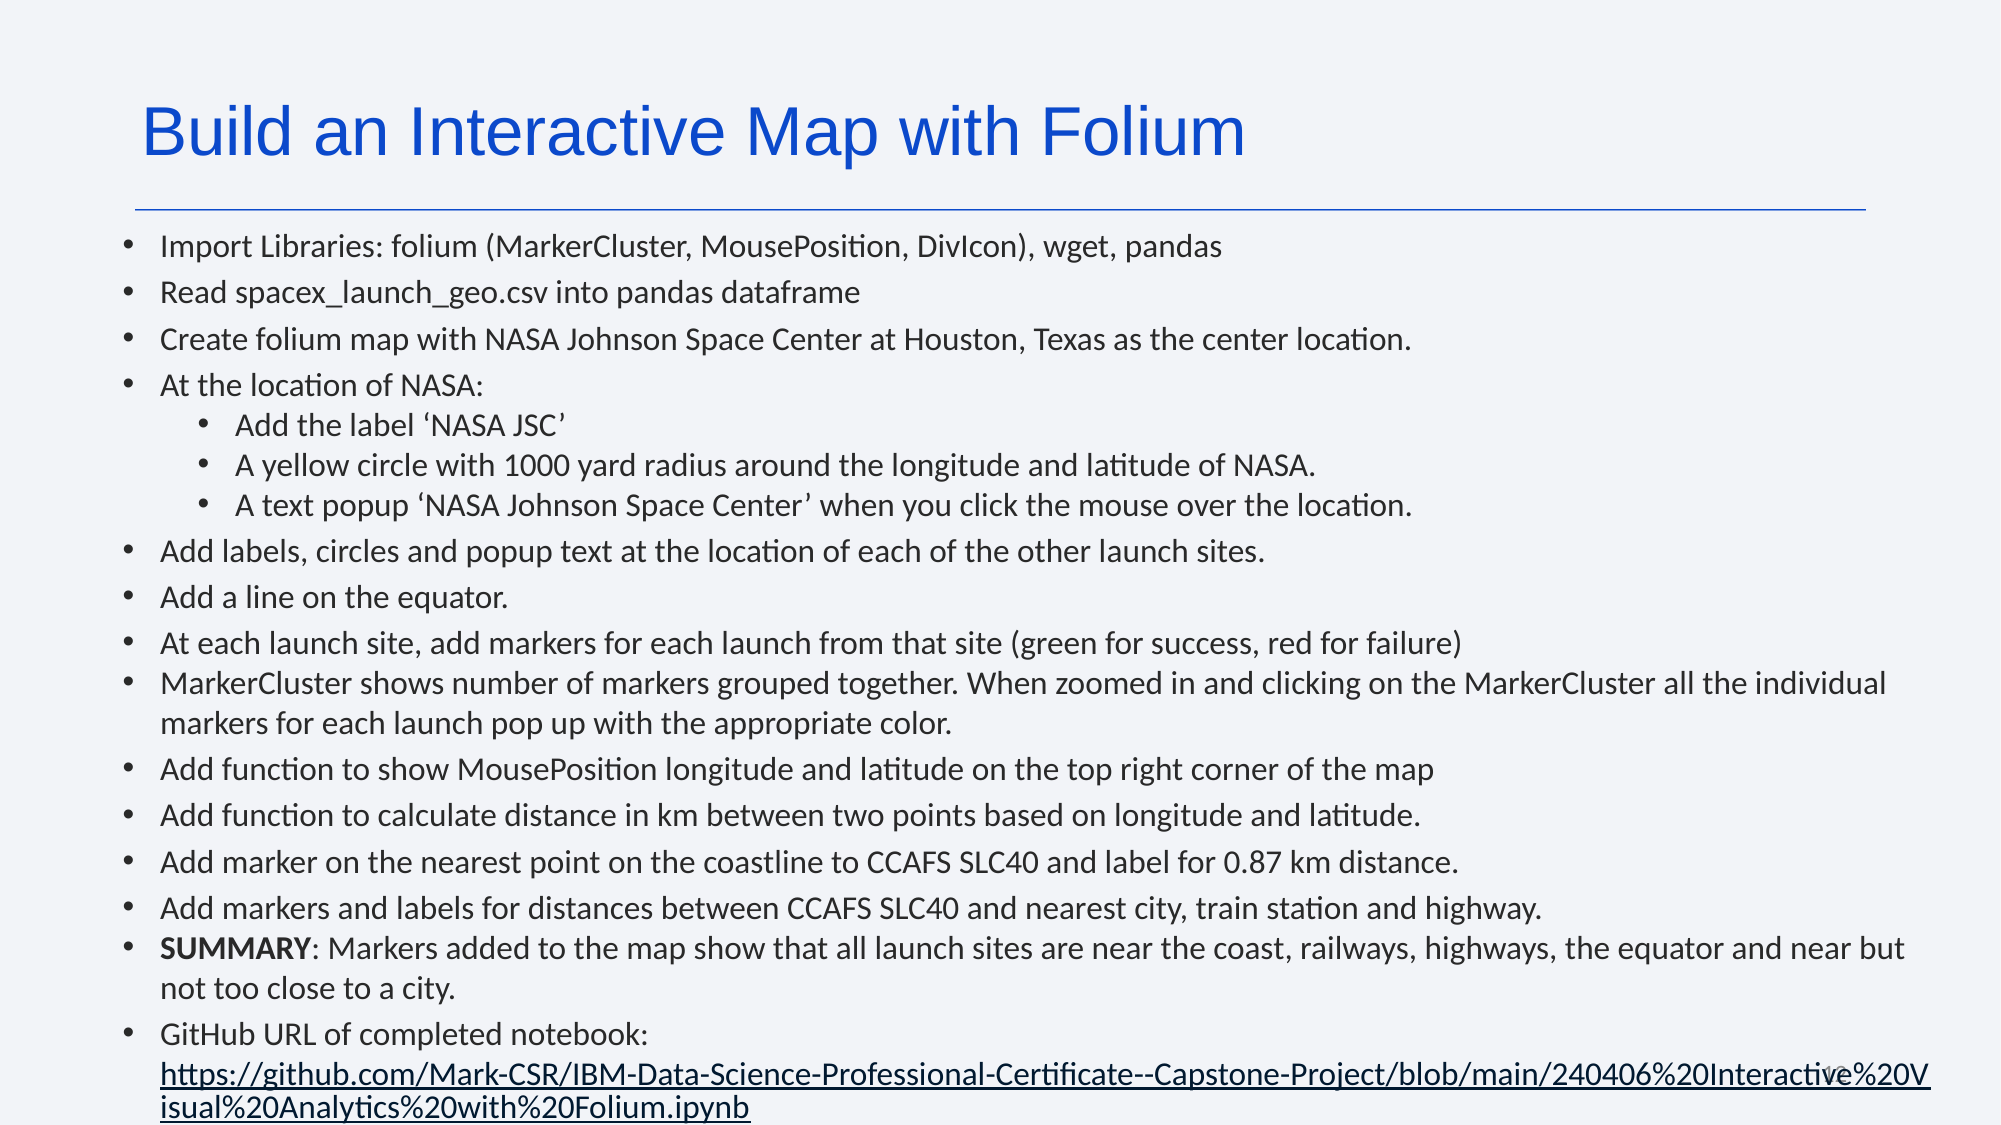

Build an Interactive Map with Folium
Import Libraries: folium (MarkerCluster, MousePosition, DivIcon), wget, pandas
Read spacex_launch_geo.csv into pandas dataframe
Create folium map with NASA Johnson Space Center at Houston, Texas as the center location.
At the location of NASA:
Add the label ‘NASA JSC’
A yellow circle with 1000 yard radius around the longitude and latitude of NASA.
A text popup ‘NASA Johnson Space Center’ when you click the mouse over the location.
Add labels, circles and popup text at the location of each of the other launch sites.
Add a line on the equator.
At each launch site, add markers for each launch from that site (green for success, red for failure)
MarkerCluster shows number of markers grouped together. When zoomed in and clicking on the MarkerCluster all the individual markers for each launch pop up with the appropriate color.
Add function to show MousePosition longitude and latitude on the top right corner of the map
Add function to calculate distance in km between two points based on longitude and latitude.
Add marker on the nearest point on the coastline to CCAFS SLC40 and label for 0.87 km distance.
Add markers and labels for distances between CCAFS SLC40 and nearest city, train station and highway.
SUMMARY: Markers added to the map show that all launch sites are near the coast, railways, highways, the equator and near but not too close to a city.
GitHub URL of completed notebook: https://github.com/Mark-CSR/IBM-Data-Science-Professional-Certificate--Capstone-Project/blob/main/240406%20Interactive%20Visual%20Analytics%20with%20Folium.ipynb
12